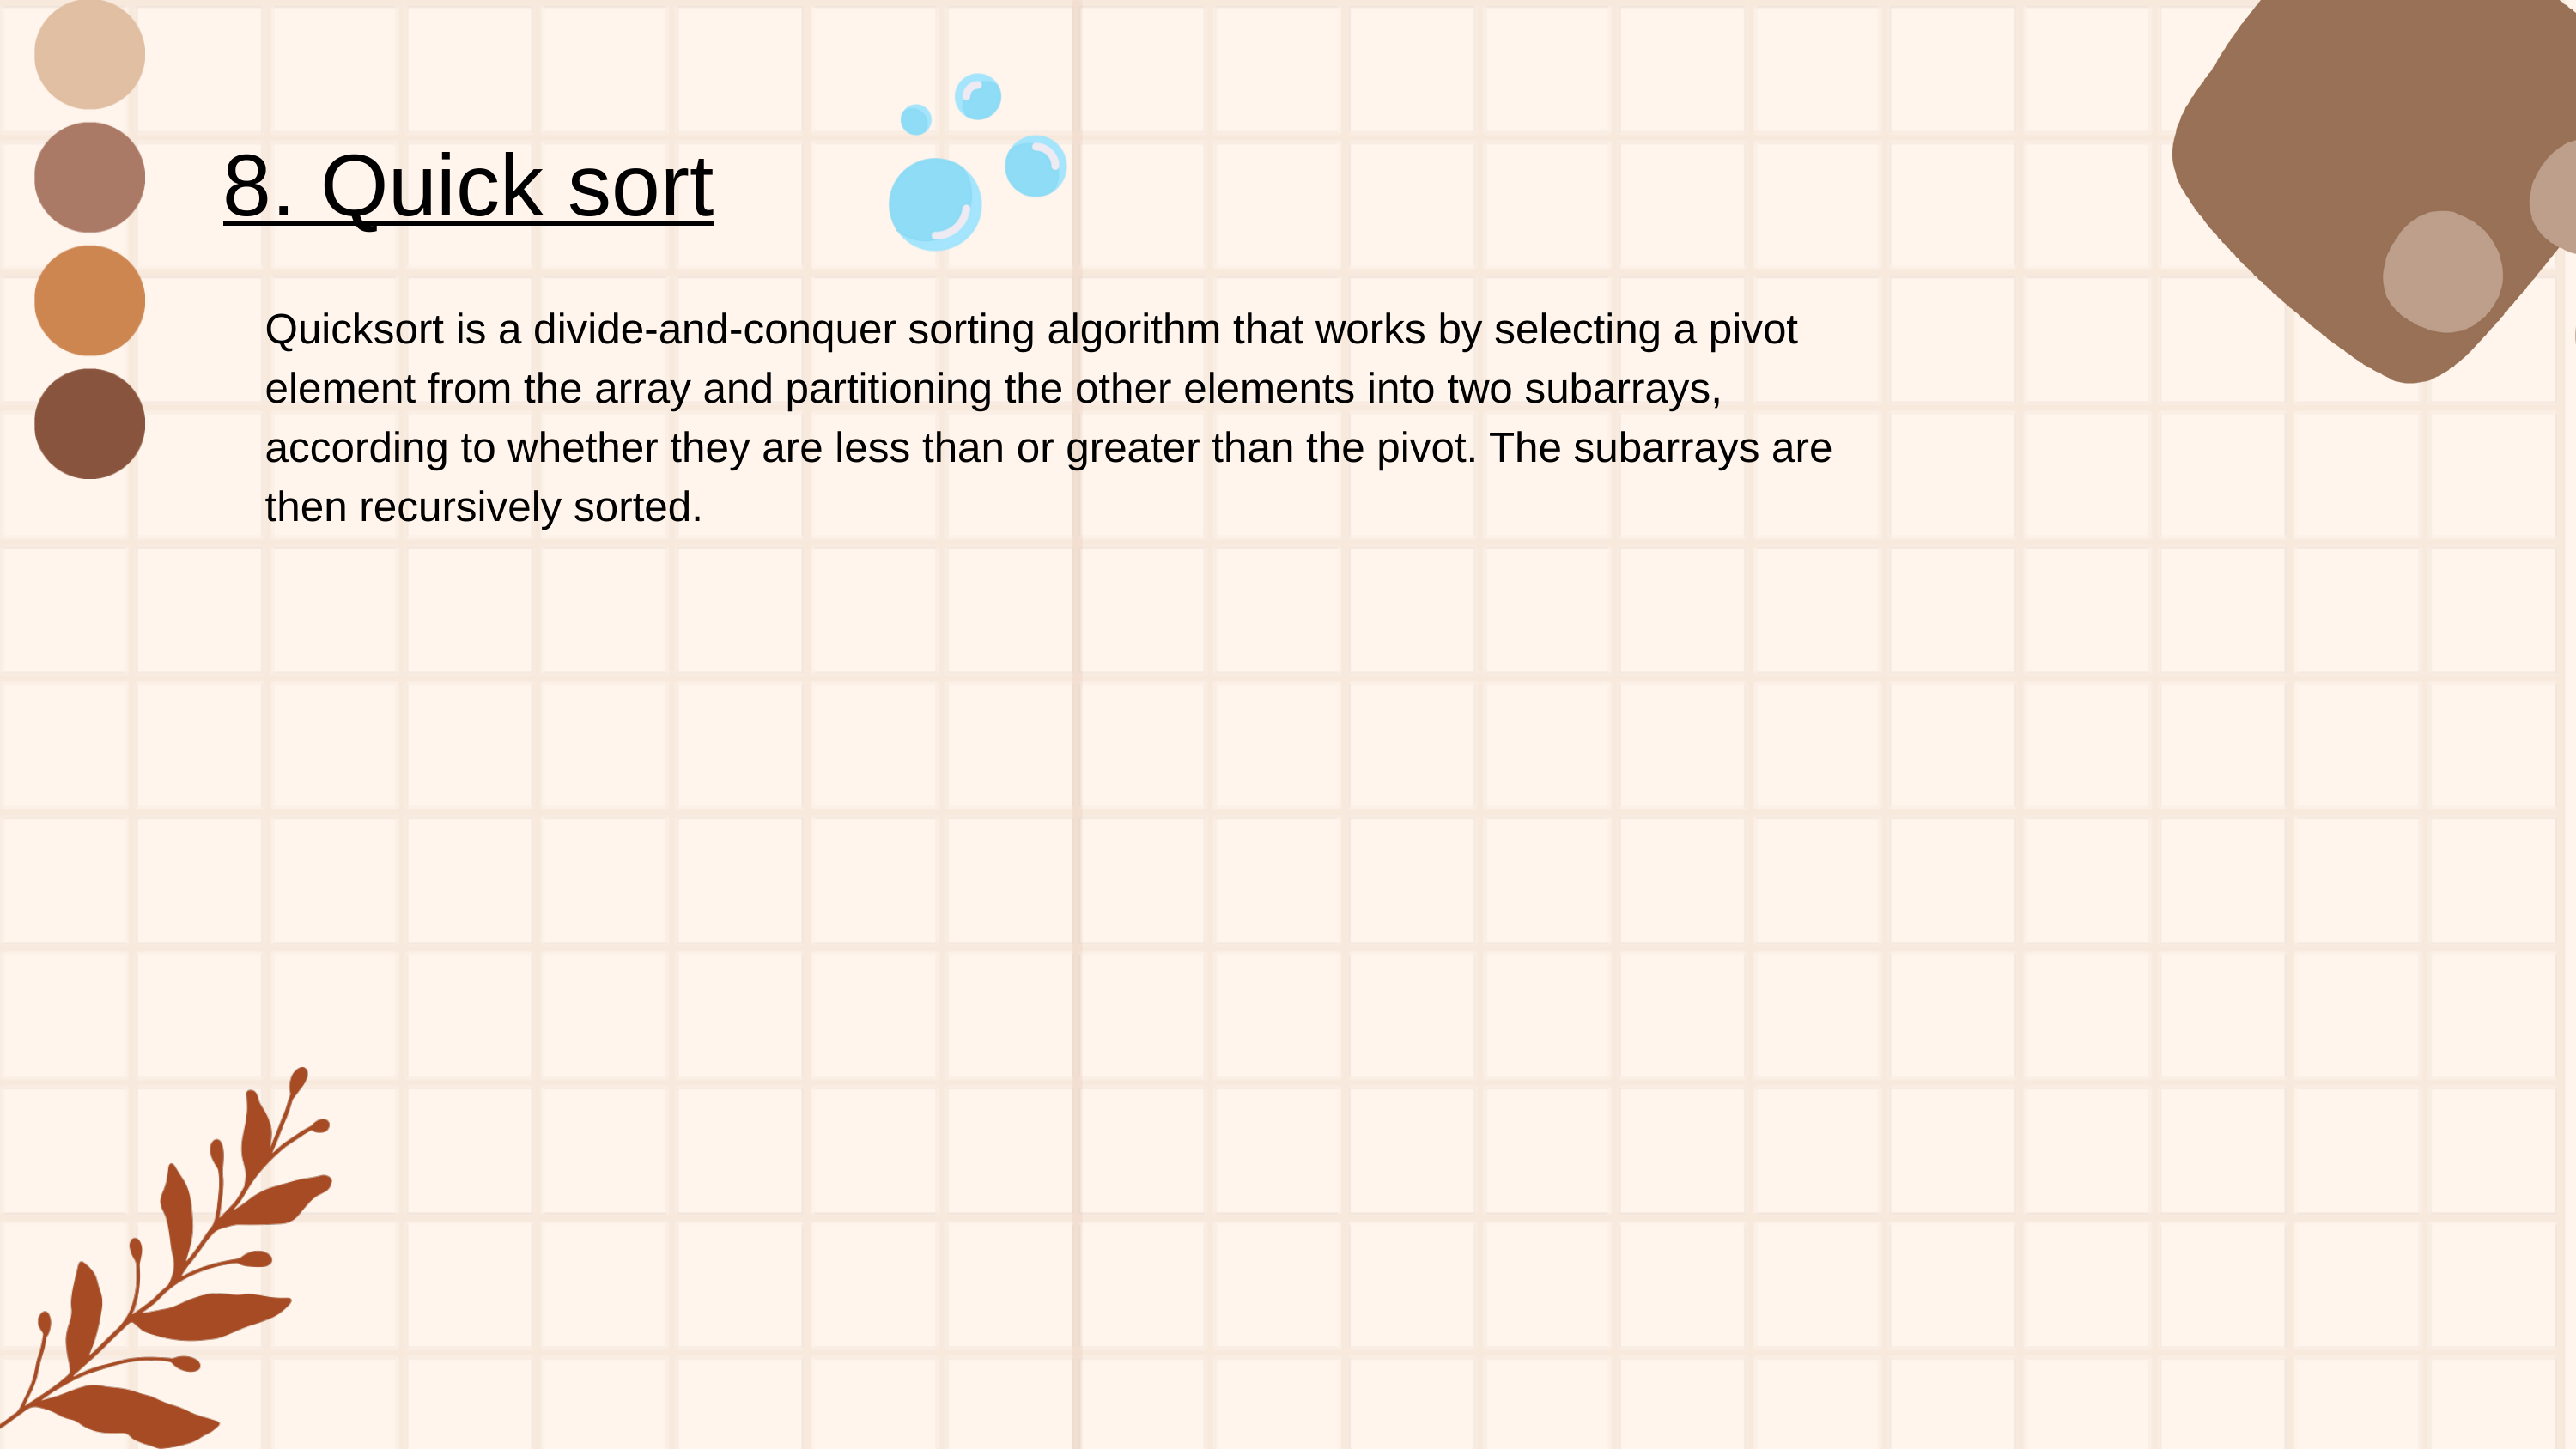

8. Quick sort
Quicksort is a divide-and-conquer sorting algorithm that works by selecting a pivot element from the array and partitioning the other elements into two subarrays, according to whether they are less than or greater than the pivot. The subarrays are then recursively sorted.